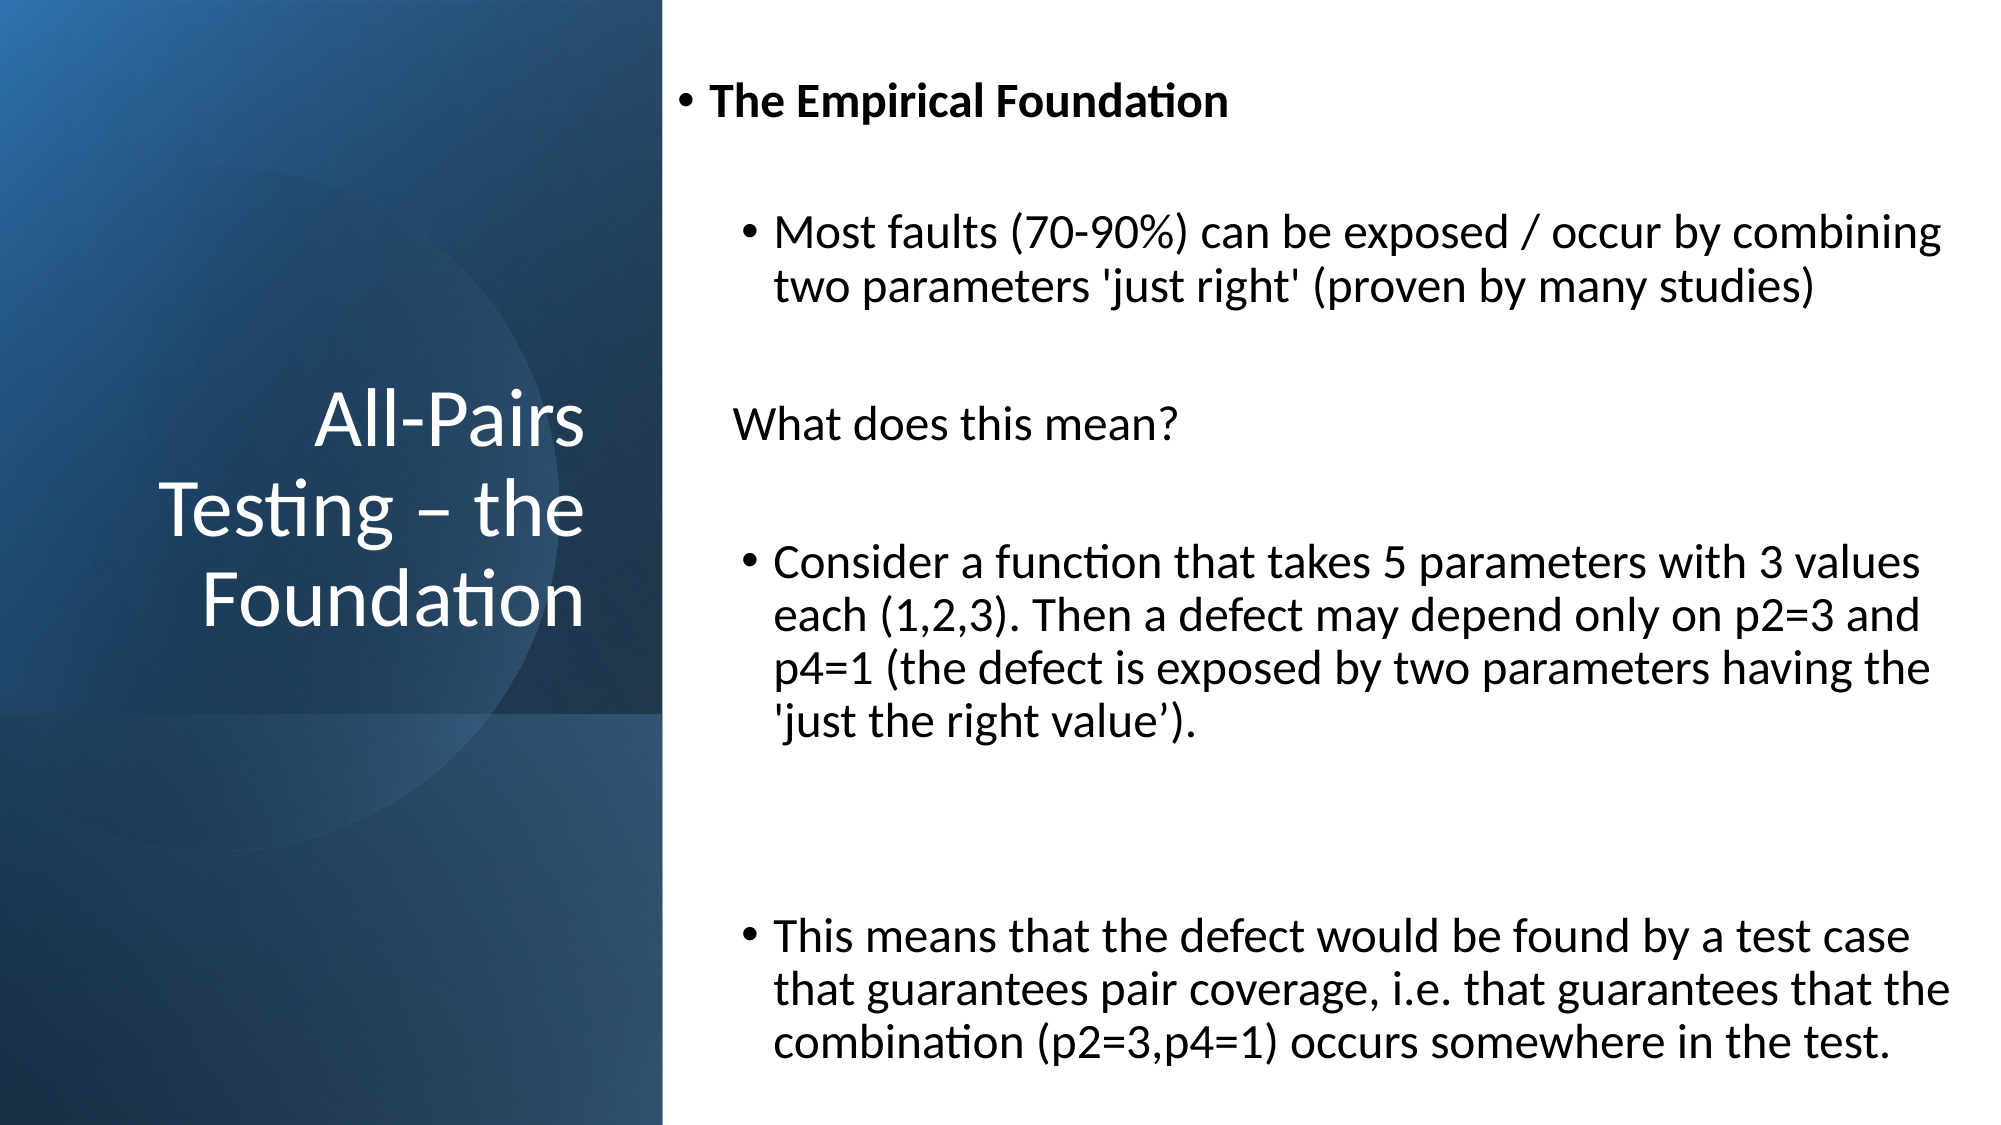

The Empirical Foundation

Most faults (70-90%) can be exposed / occur by combining two parameters 'just right' (proven by many studies)

What does this mean?

Consider a function that takes 5 parameters with 3 values each (1,2,3). Then a defect may depend only on p2=3 and p4=1 (the defect is exposed by two parameters having the 'just the right value’).

This means that the defect would be found by a test case that guarantees pair coverage, i.e. that guarantees that the combination (p2=3,p4=1) occurs somewhere in the test.

# All-Pairs Testing – the Foundation